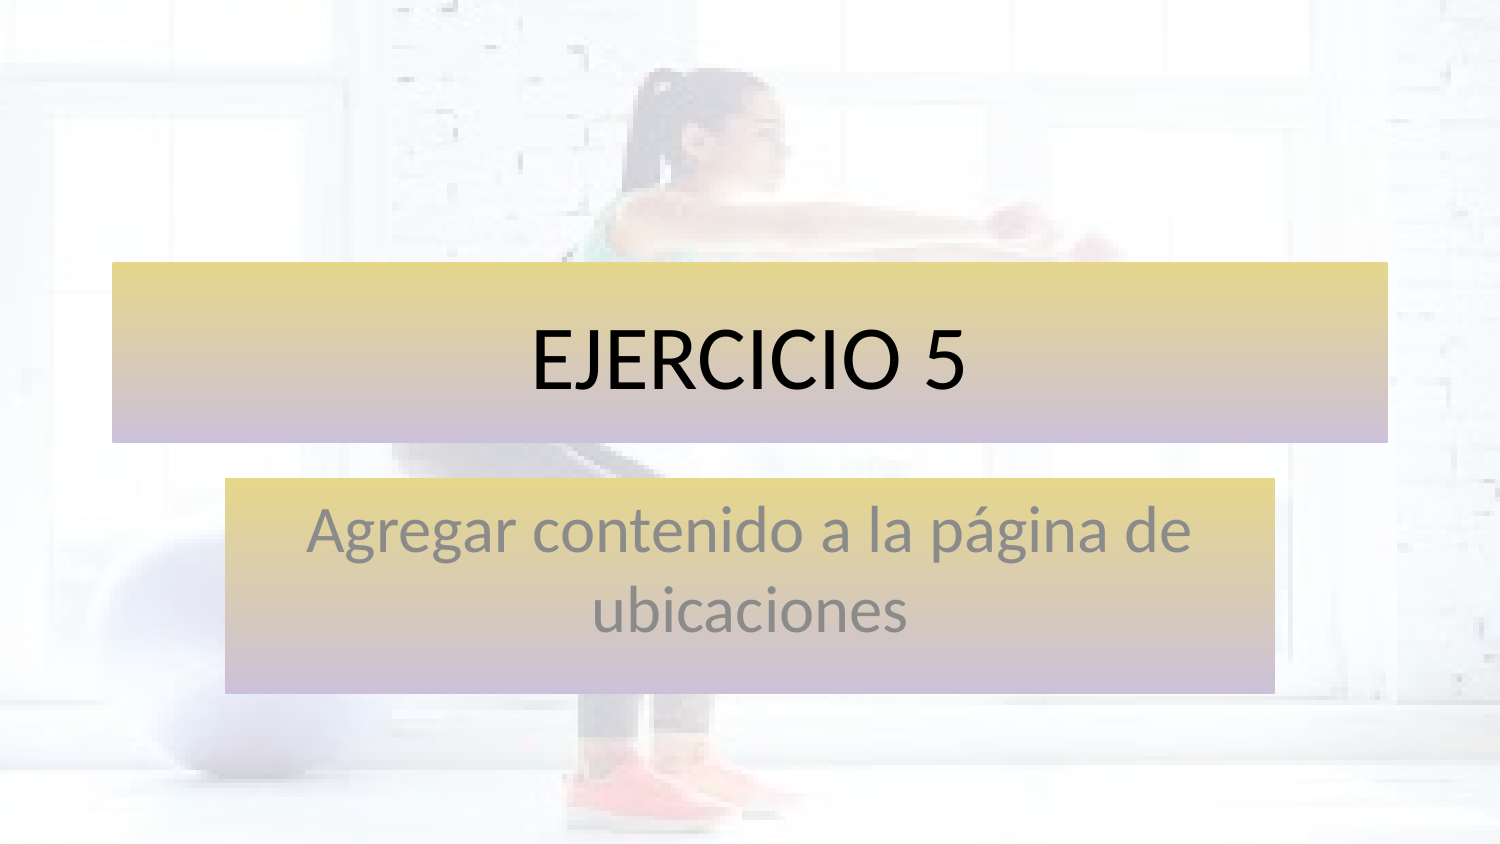

# EJERCICIO 5
Agregar contenido a la página de ubicaciones